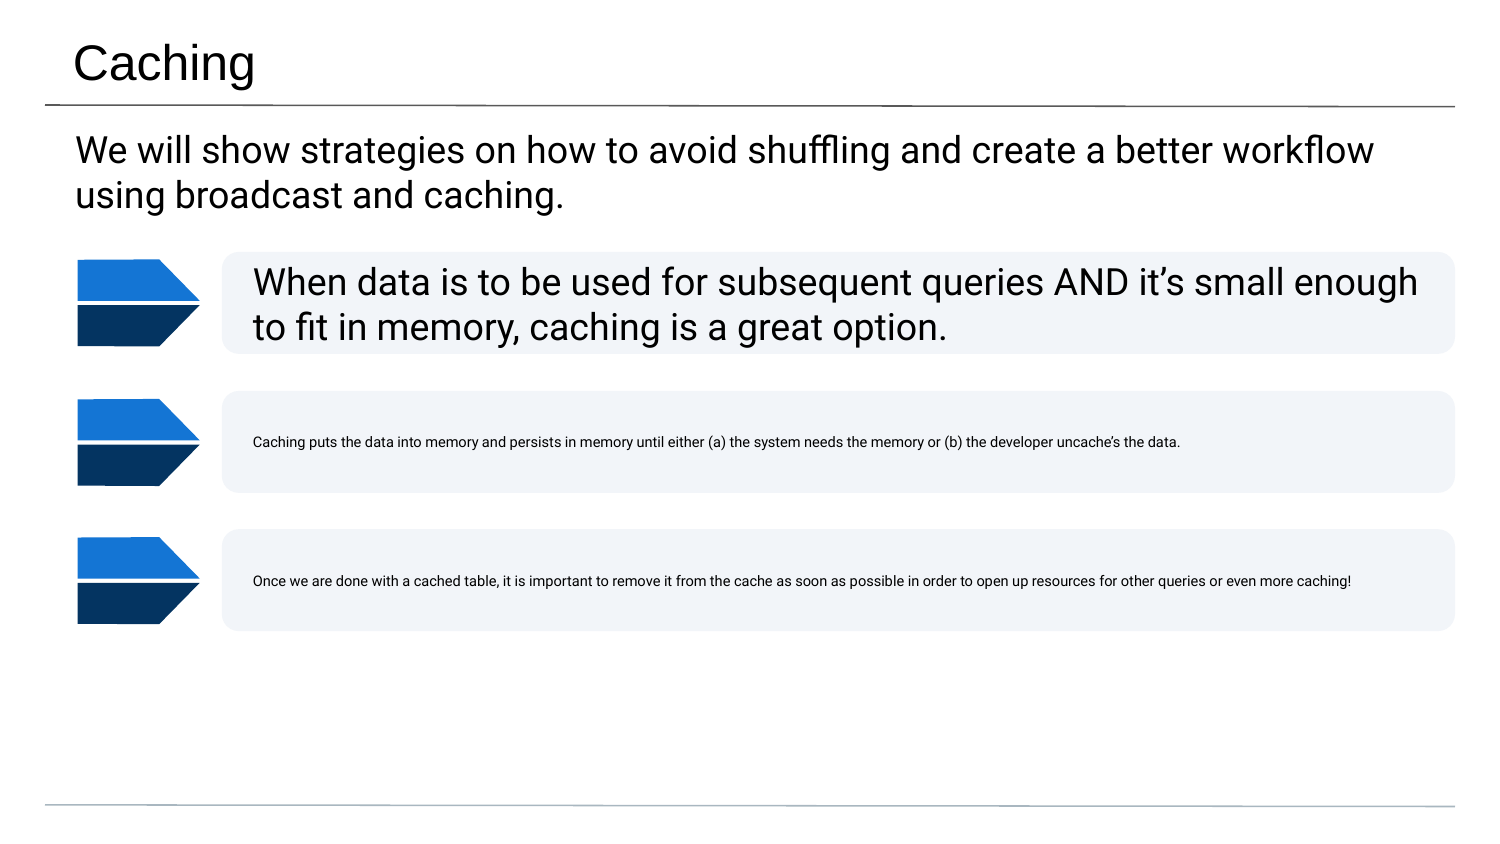

# Caching
We will show strategies on how to avoid shuffling and create a better workflow using broadcast and caching.

When data is to be used for subsequent queries AND it’s small enough to fit in memory, caching is a great option.

Caching puts the data into memory and persists in memory until either (a) the system needs the memory or (b) the developer uncache’s the data.

Once we are done with a cached table, it is important to remove it from the cache as soon as possible in order to open up resources for other queries or even more caching!